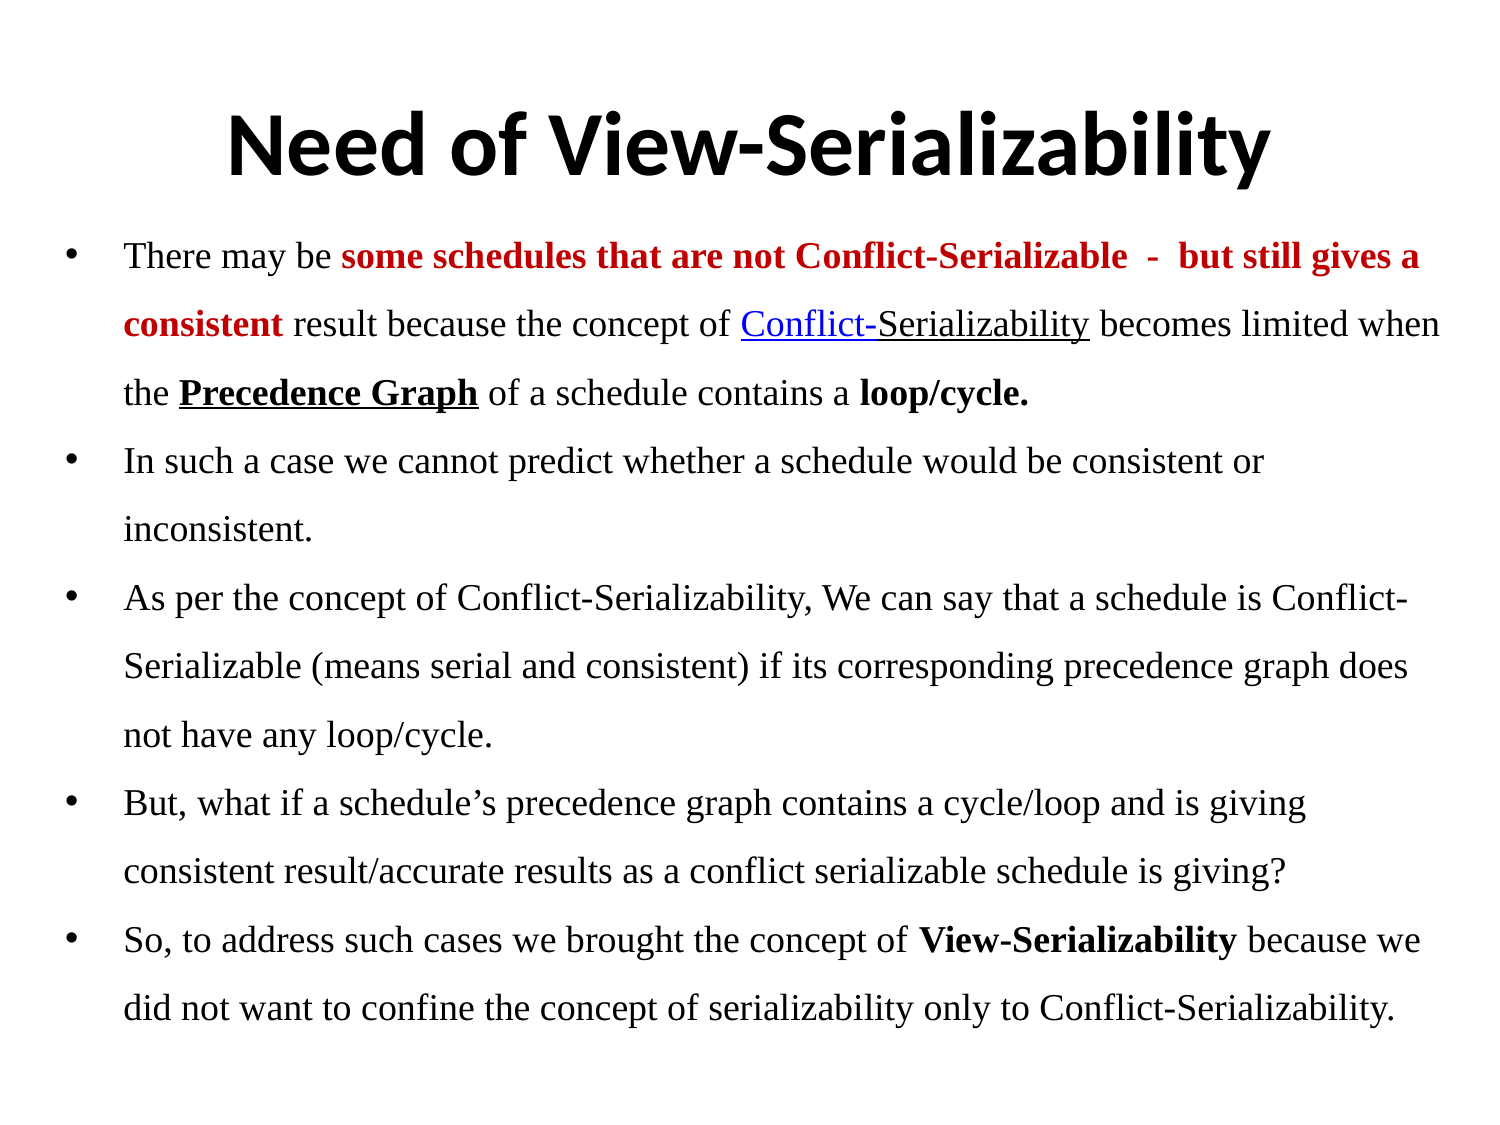

# Need of View-Serializability
There may be some schedules that are not Conflict-Serializable  -  but still gives a consistent result because the concept of Conflict-Serializability becomes limited when the Precedence Graph of a schedule contains a loop/cycle.
In such a case we cannot predict whether a schedule would be consistent or inconsistent.
As per the concept of Conflict-Serializability, We can say that a schedule is Conflict-Serializable (means serial and consistent) if its corresponding precedence graph does not have any loop/cycle.
But, what if a schedule’s precedence graph contains a cycle/loop and is giving consistent result/accurate results as a conflict serializable schedule is giving?
So, to address such cases we brought the concept of View-Serializability because we did not want to confine the concept of serializability only to Conflict-Serializability.